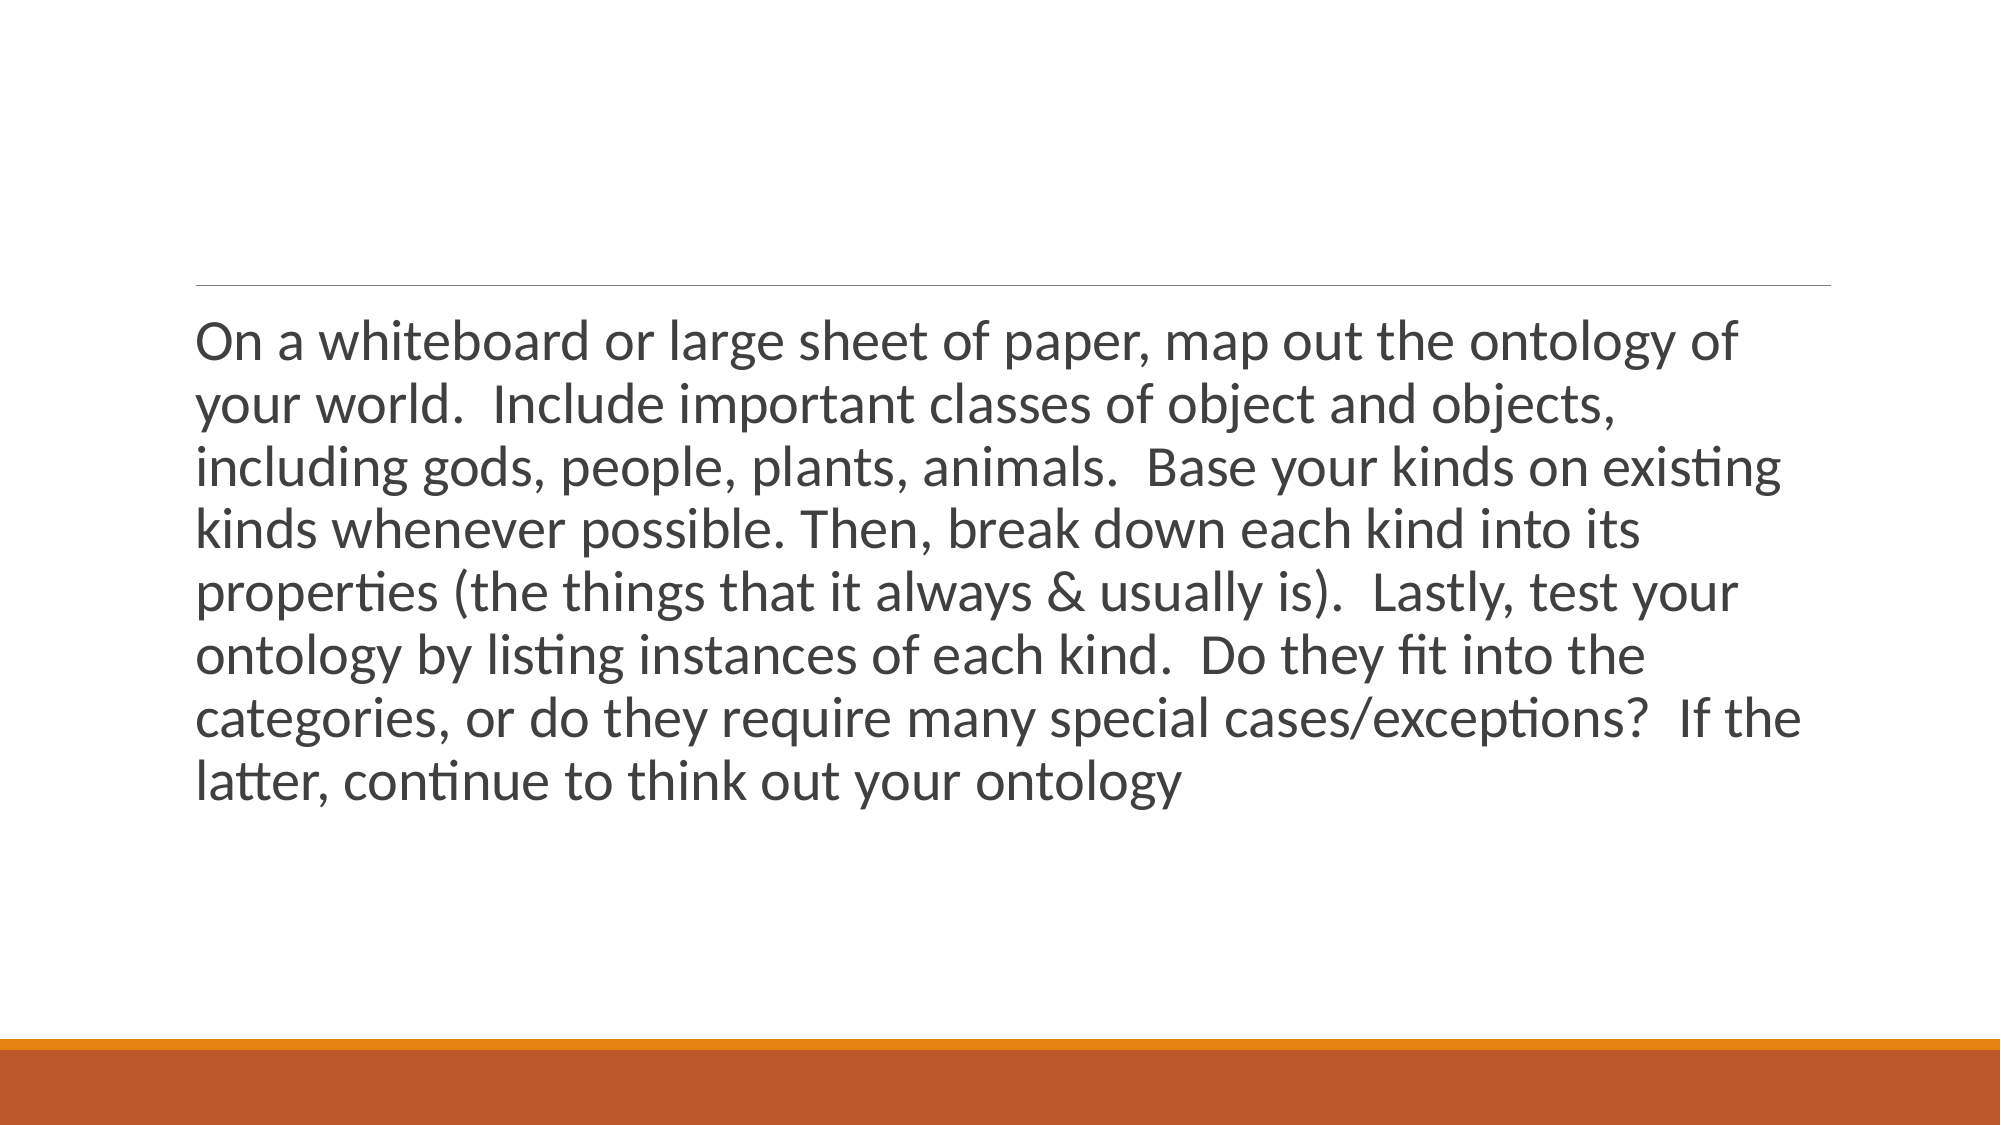

#
On a whiteboard or large sheet of paper, map out the ontology of your world.  Include important classes of object and objects, including gods, people, plants, animals.  Base your kinds on existing kinds whenever possible. Then, break down each kind into its properties (the things that it always & usually is).  Lastly, test your ontology by listing instances of each kind.  Do they fit into the categories, or do they require many special cases/exceptions?  If the latter, continue to think out your ontology